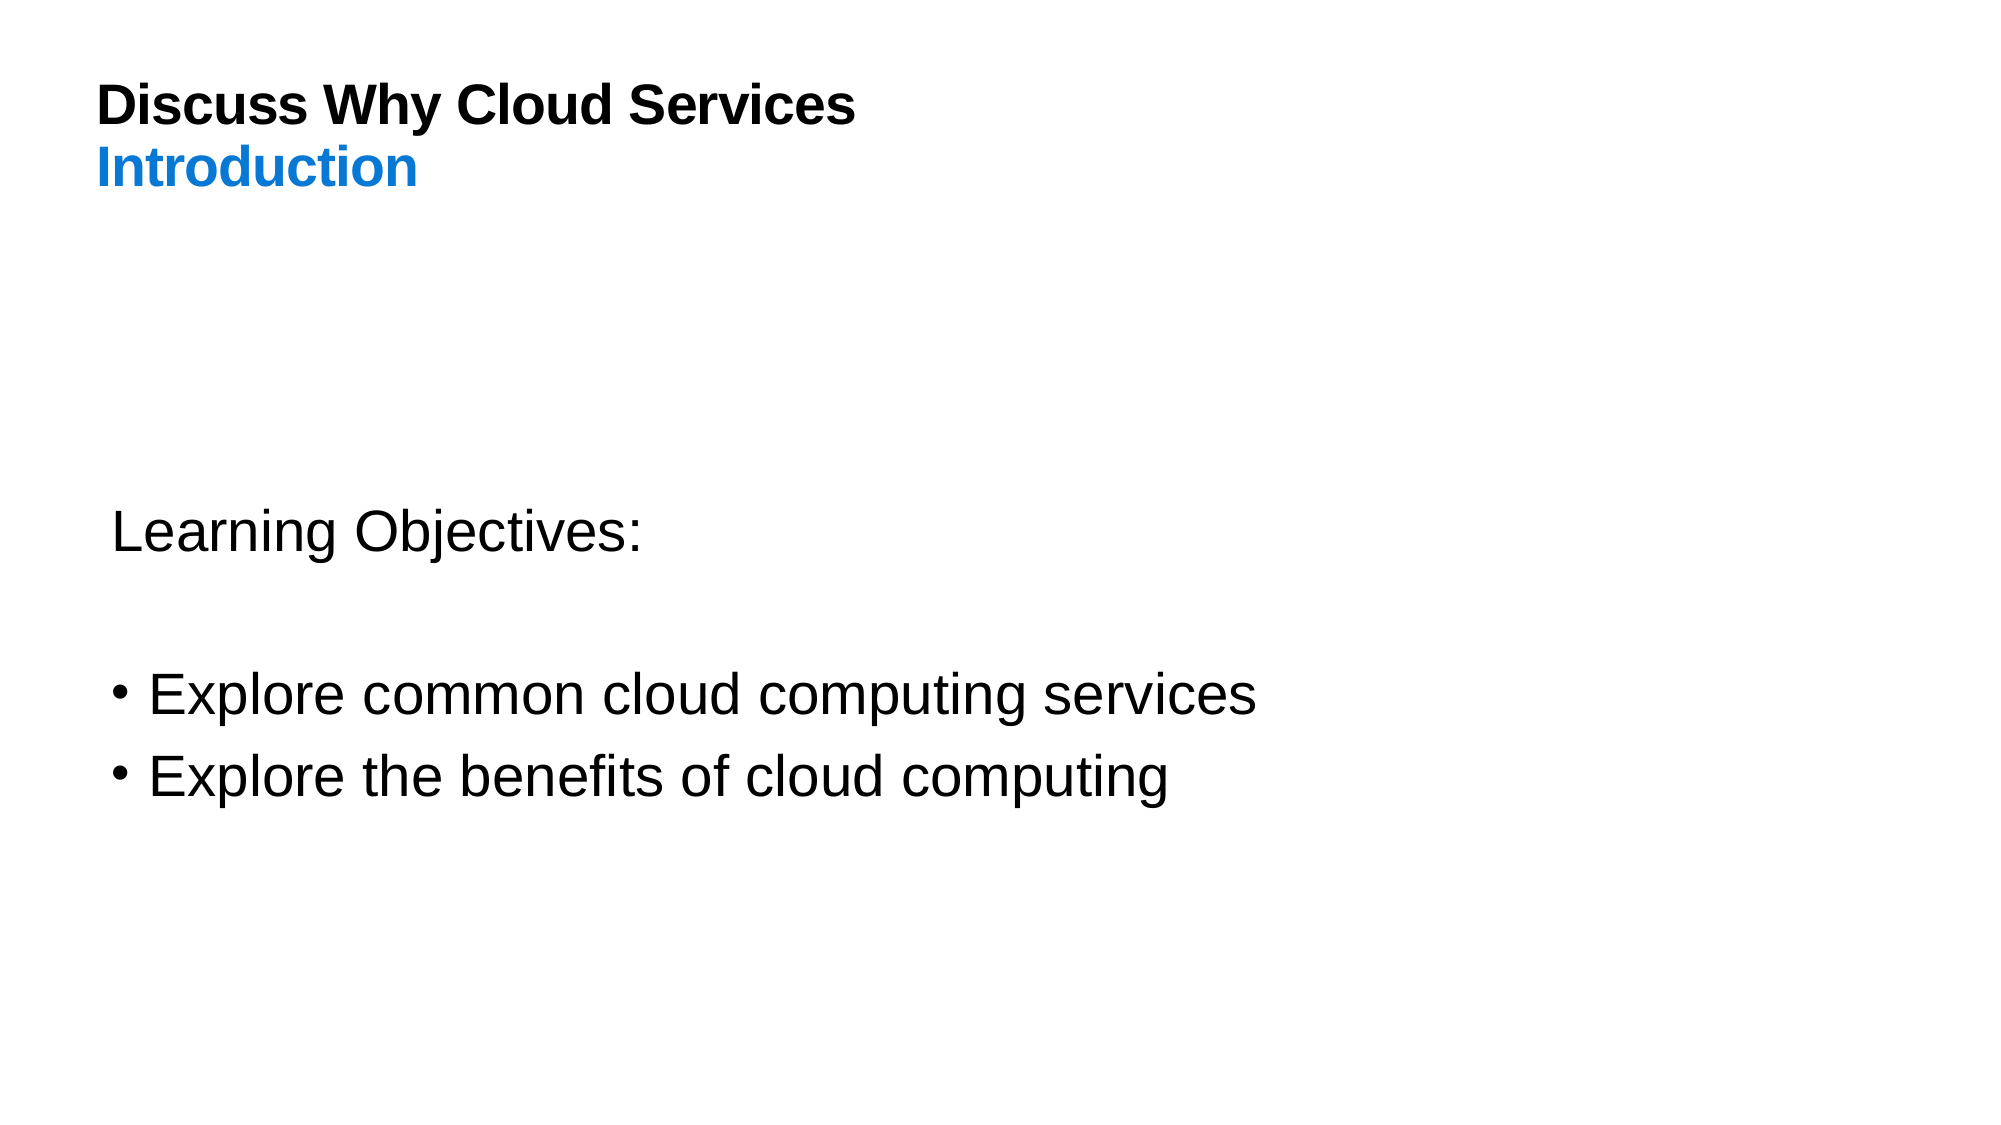

# Discuss Why Cloud Services Introduction
Learning Objectives:

Explore common cloud computing services
Explore the benefits of cloud computing